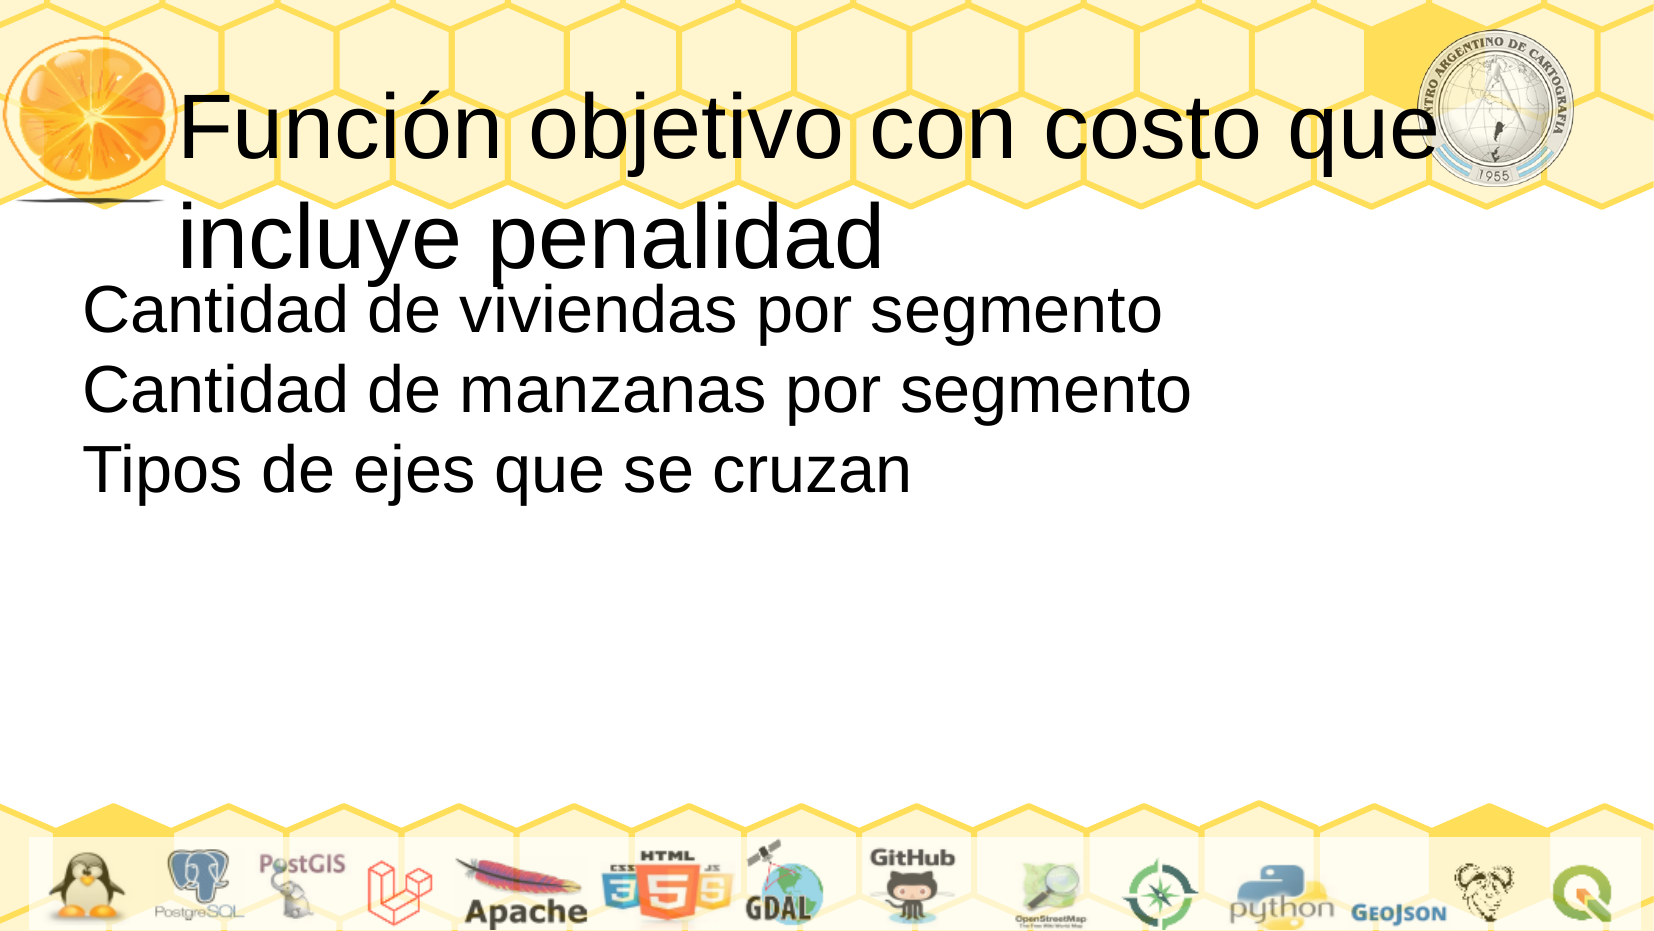

# Función objetivo con costo que incluye penalidad
Cantidad de viviendas por segmento
Cantidad de manzanas por segmento
Tipos de ejes que se cruzan